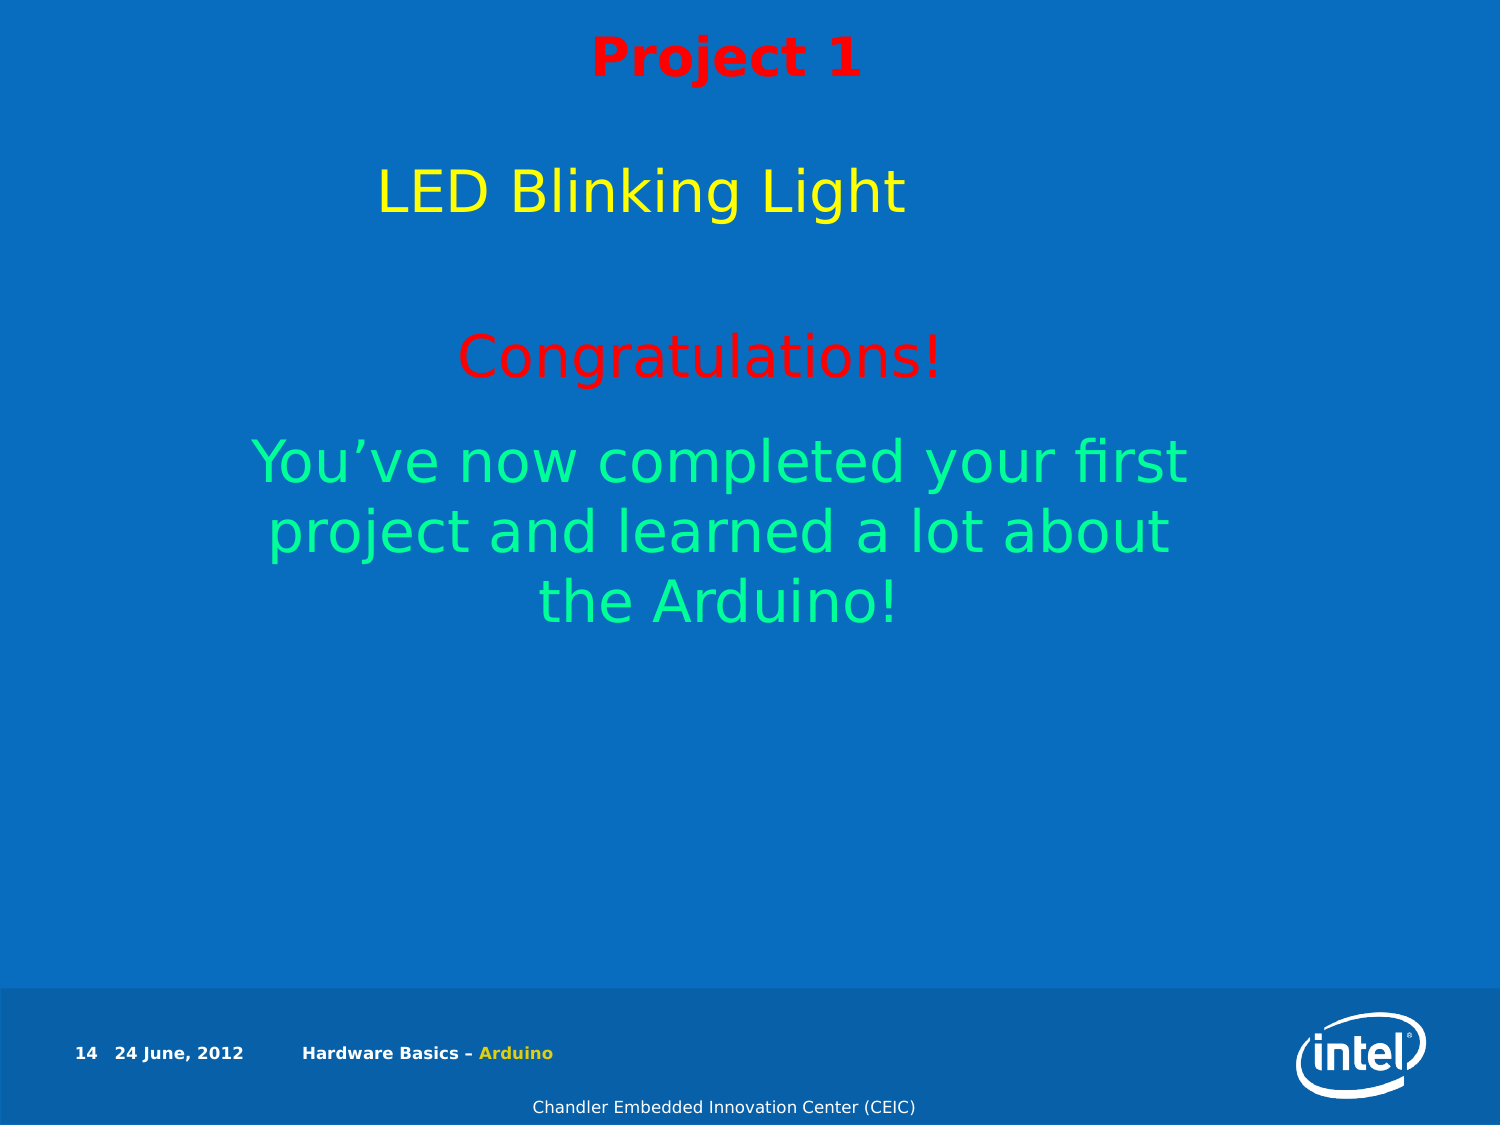

# Project 1
LED Blinking Light
Congratulations!
You’ve now completed your first project and learned a lot about the Arduino!
14
24 June, 2012
Hardware Basics – Arduino